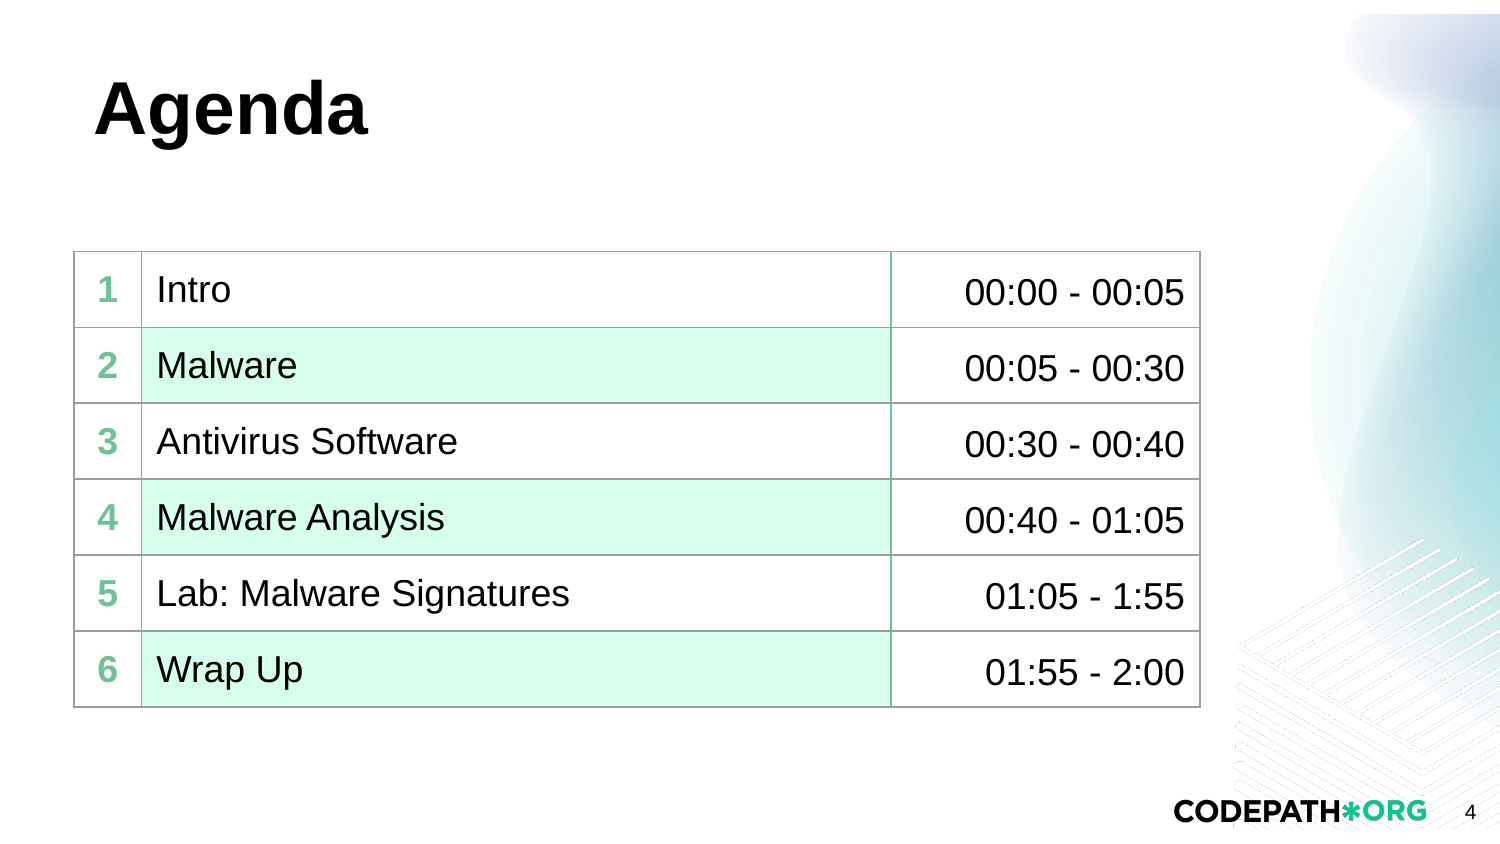

| 1 | Intro | 00:00 - 00:05 |
| --- | --- | --- |
| 2 | Malware | 00:05 - 00:30 |
| 3 | Antivirus Software | 00:30 - 00:40 |
| 4 | Malware Analysis | 00:40 - 01:05 |
| 5 | Lab: Malware Signatures | 01:05 - 1:55 |
| 6 | Wrap Up | 01:55 - 2:00 |
4